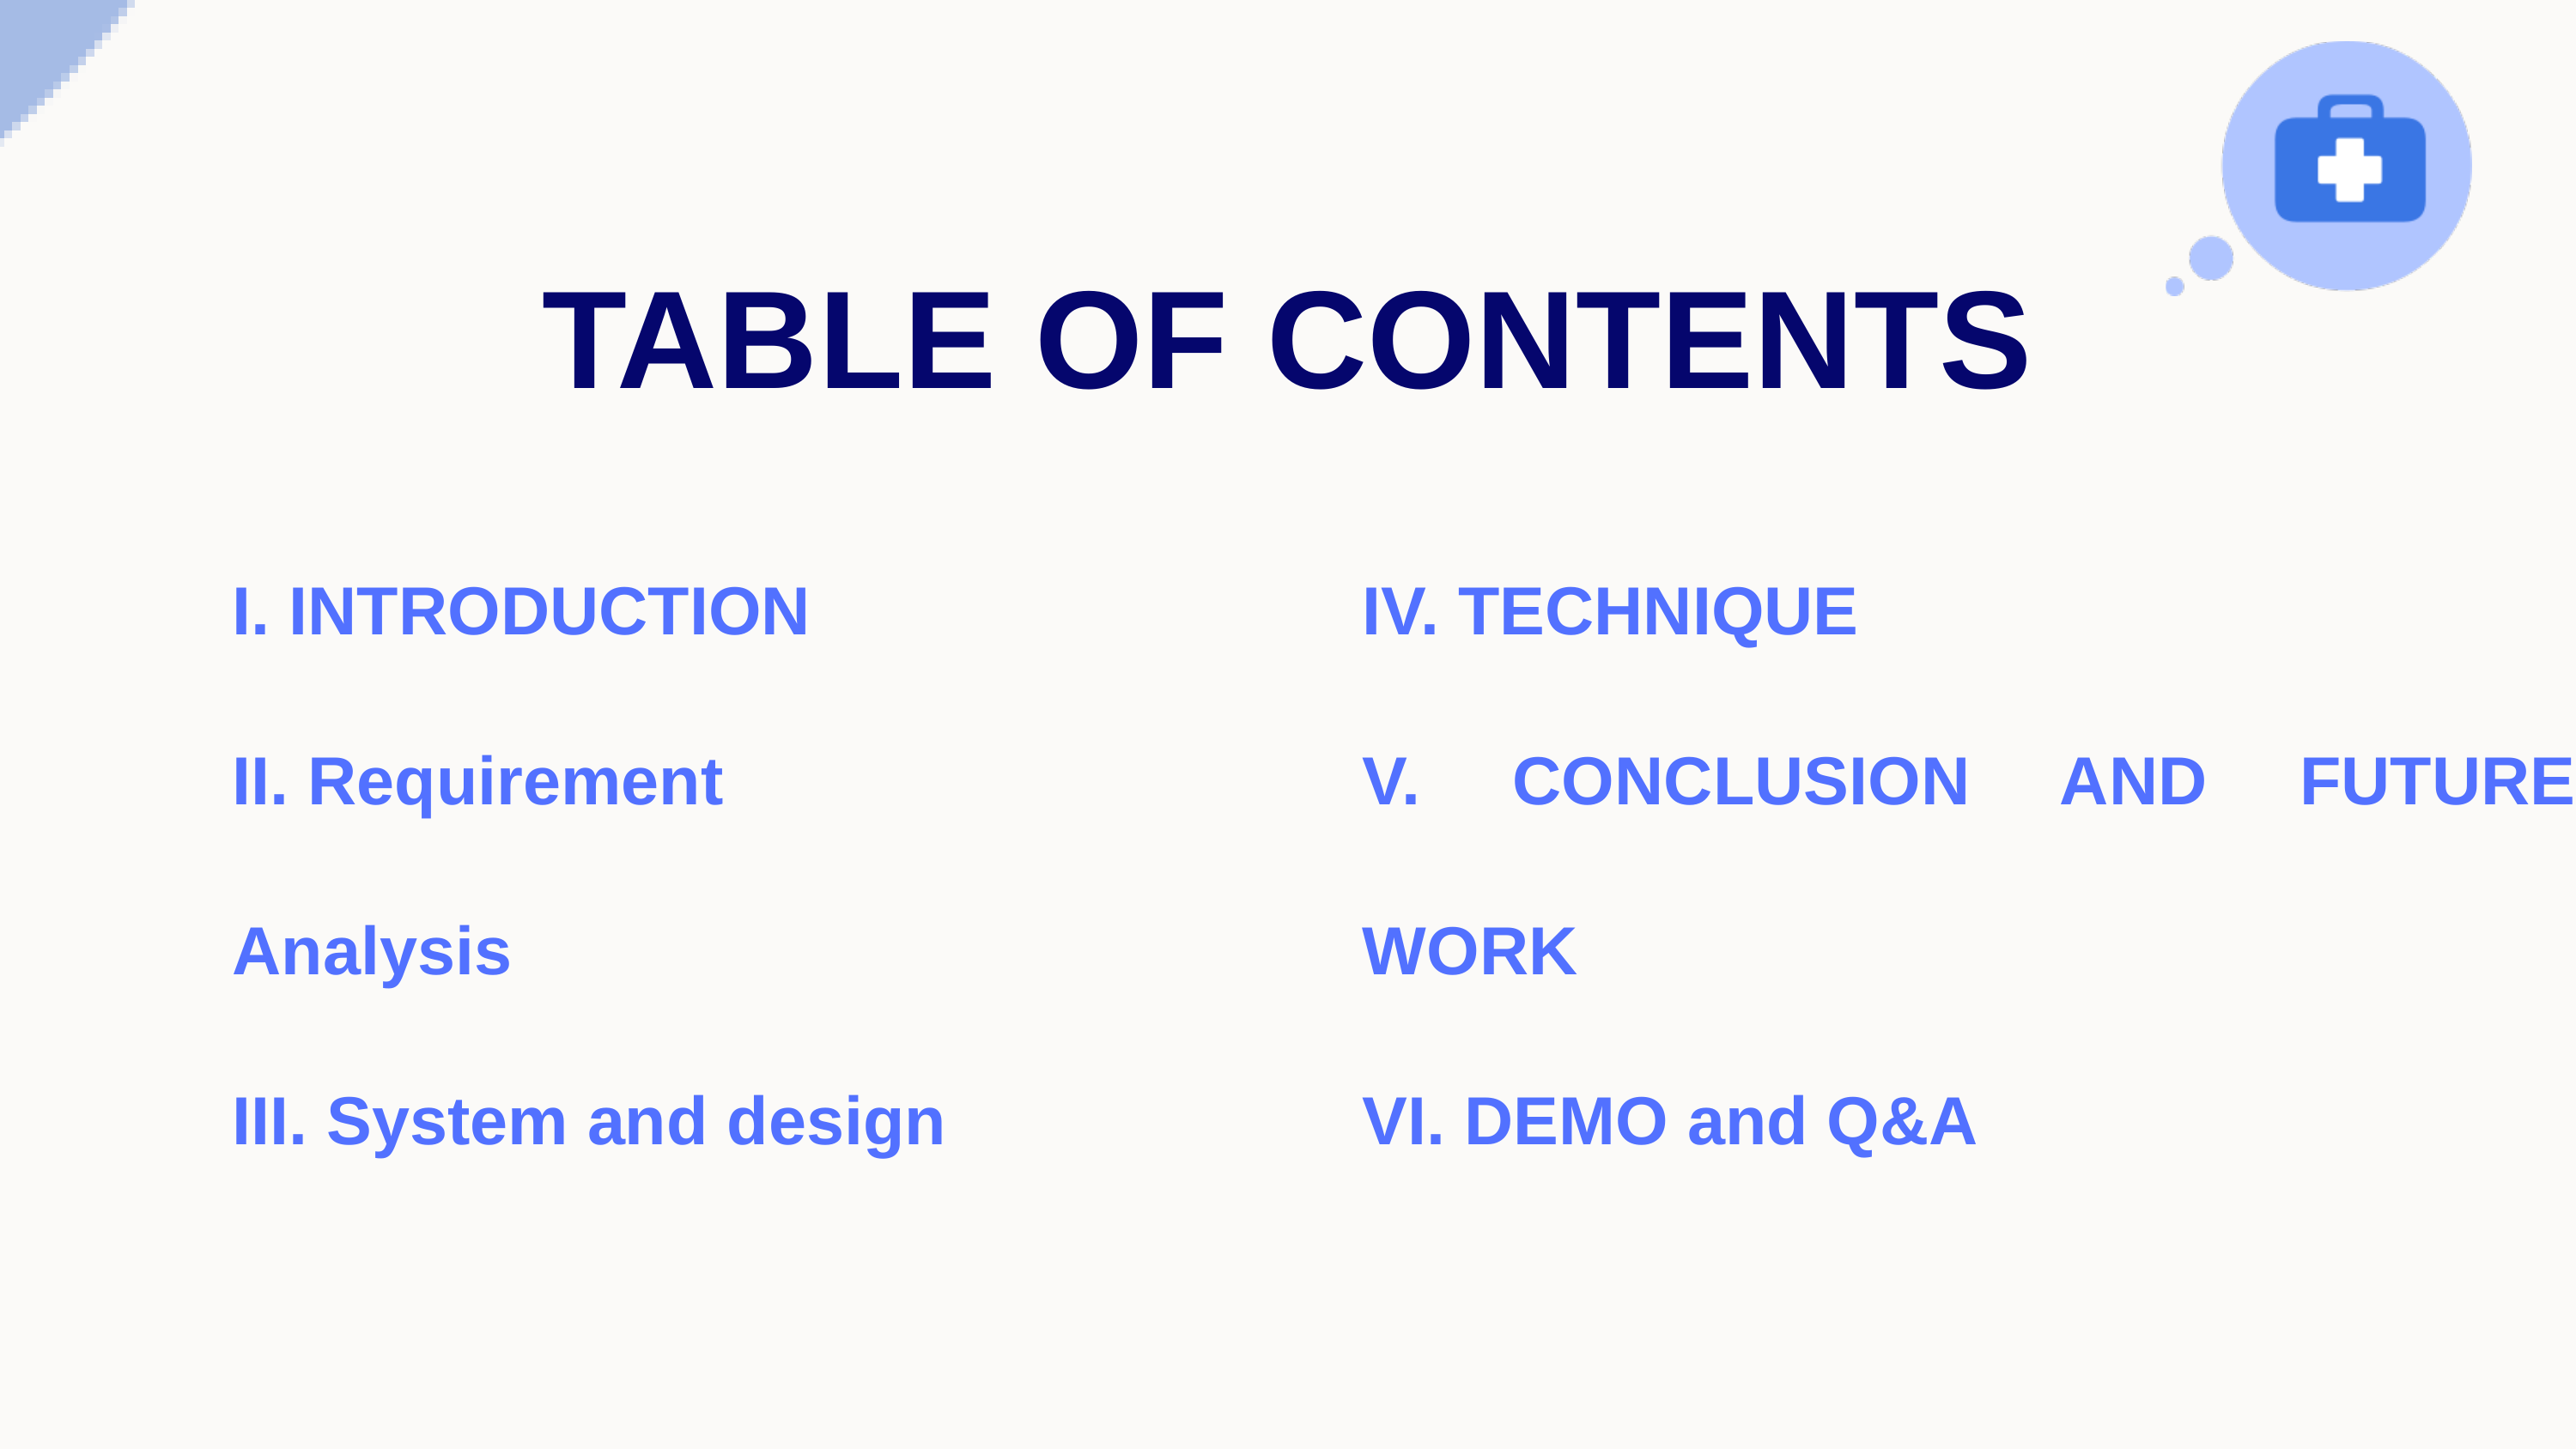

TABLE OF CONTENTS
I. INTRODUCTION
II. Requirement Analysis
III. System and design
IV. TECHNIQUE
V. CONCLUSION AND FUTURE WORK
VI. DEMO and Q&A